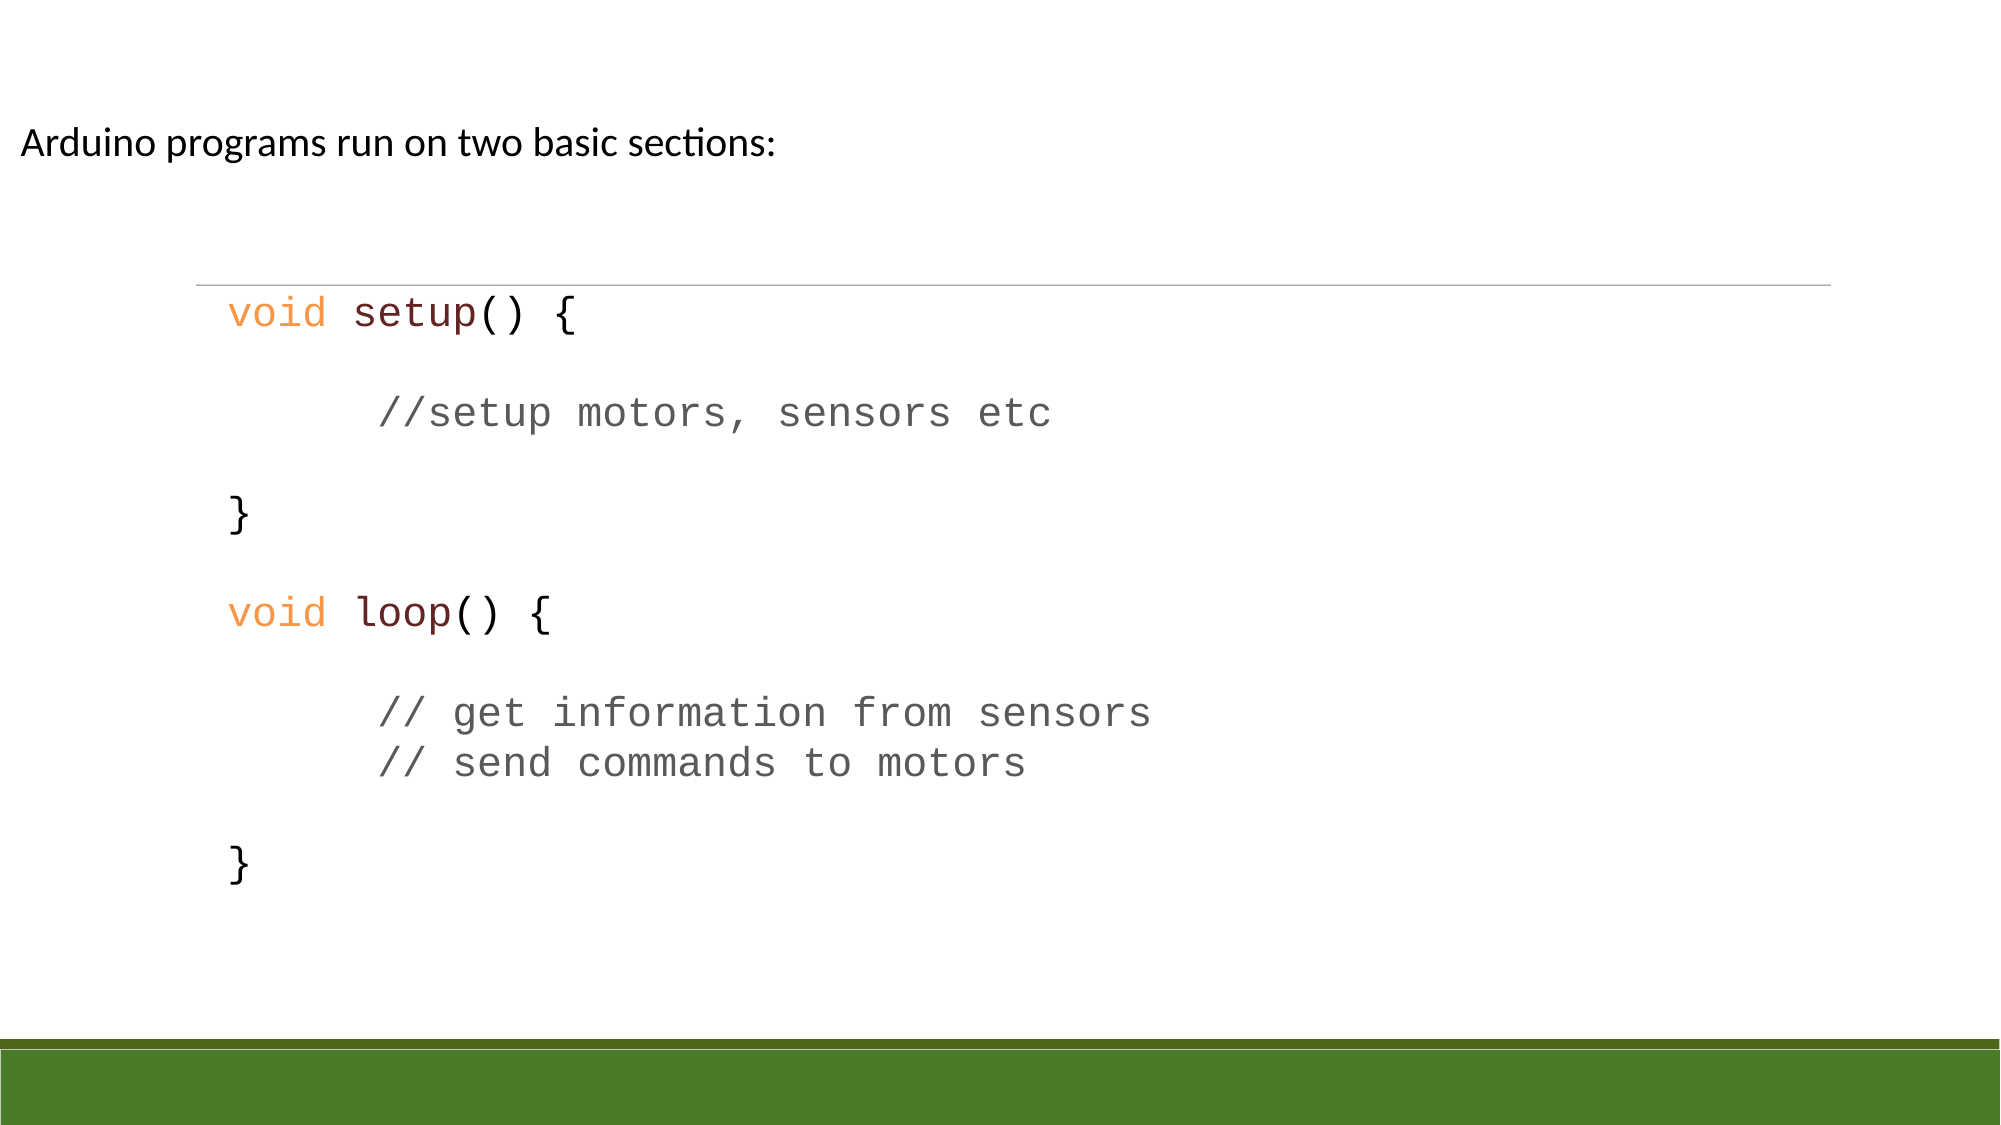

Arduino programs run on two basic sections:
void setup() {

	//setup motors, sensors etc

}

void loop() {

	// get information from sensors
	// send commands to motors

}